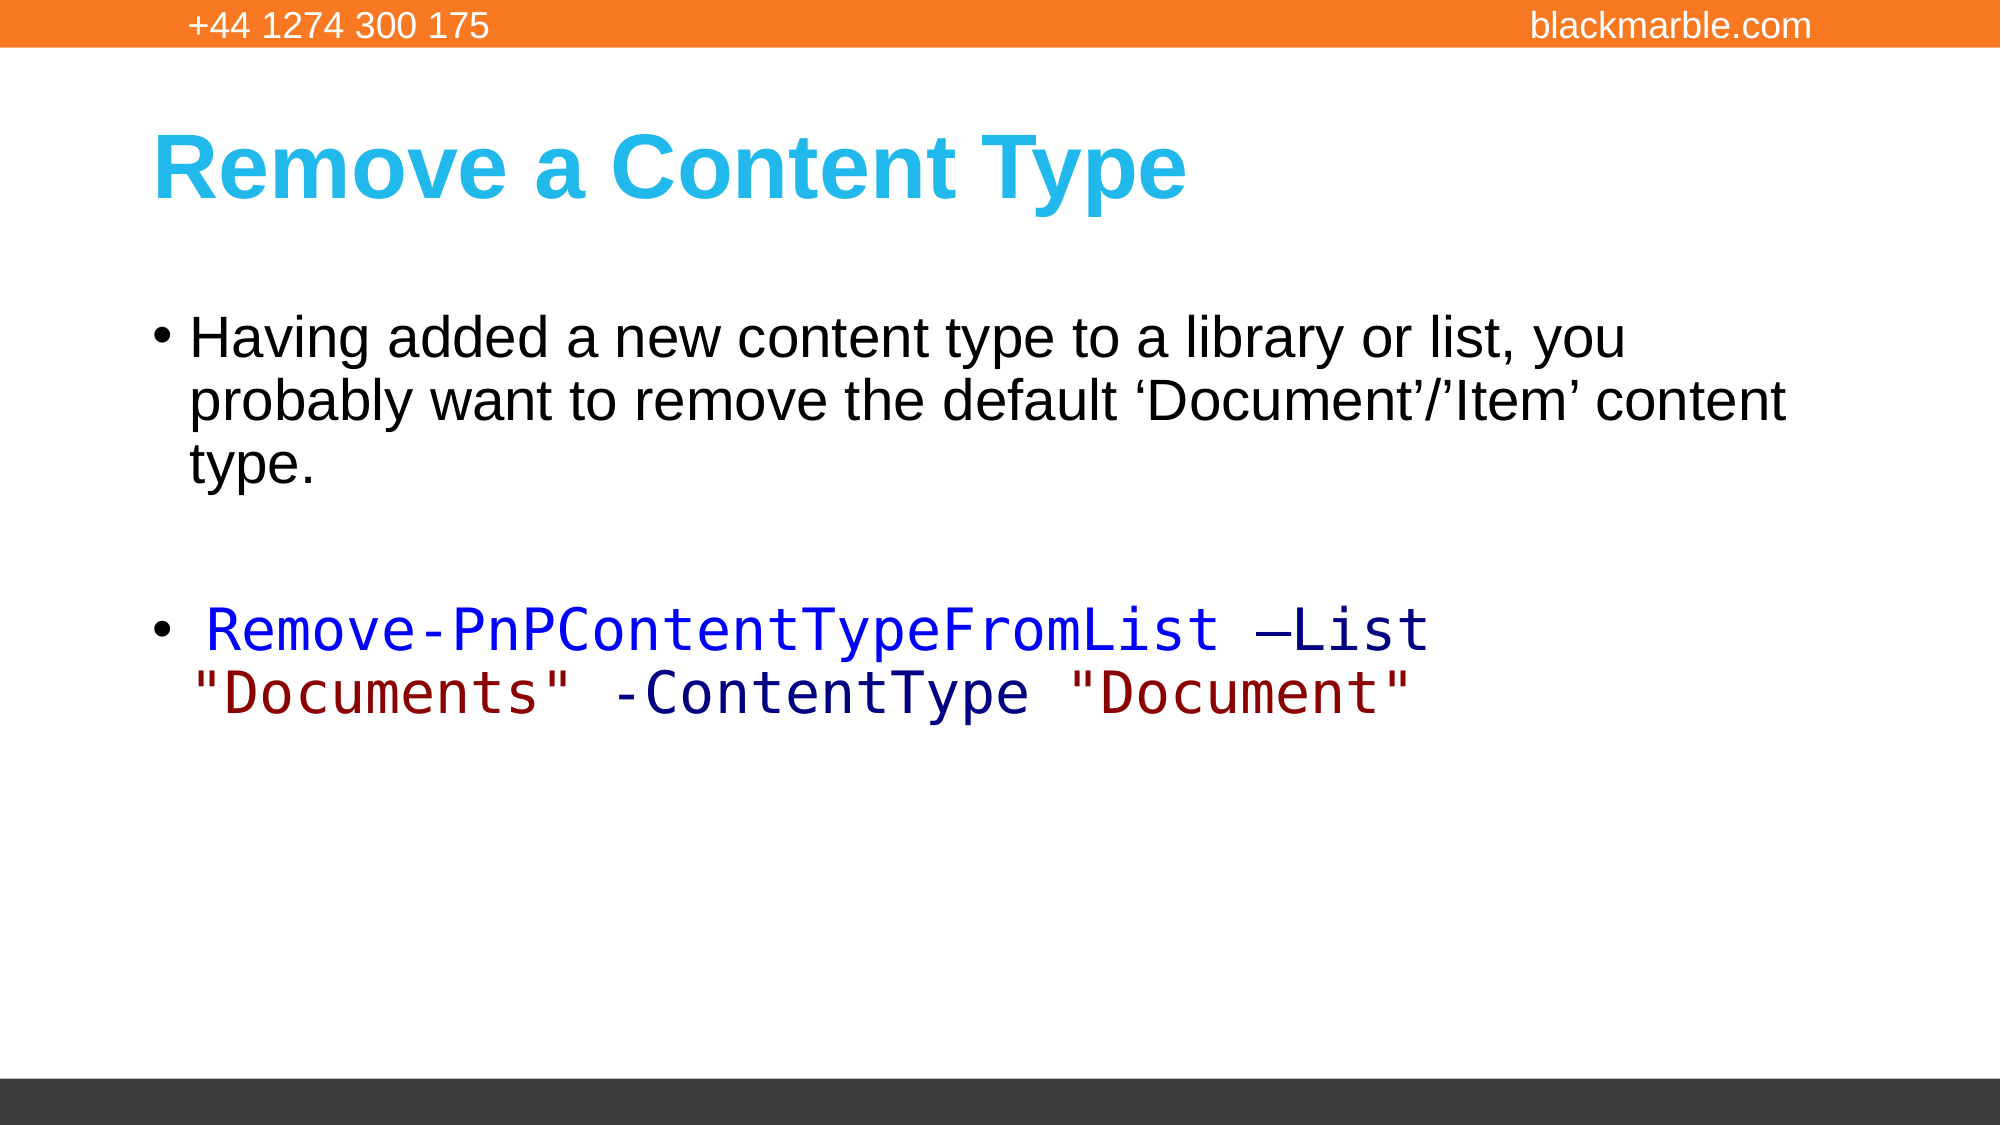

# Remove a Content Type
Having added a new content type to a library or list, you probably want to remove the default ‘Document’/’Item’ content type.

 Remove-PnPContentTypeFromList –List "Documents" -ContentType "Document"